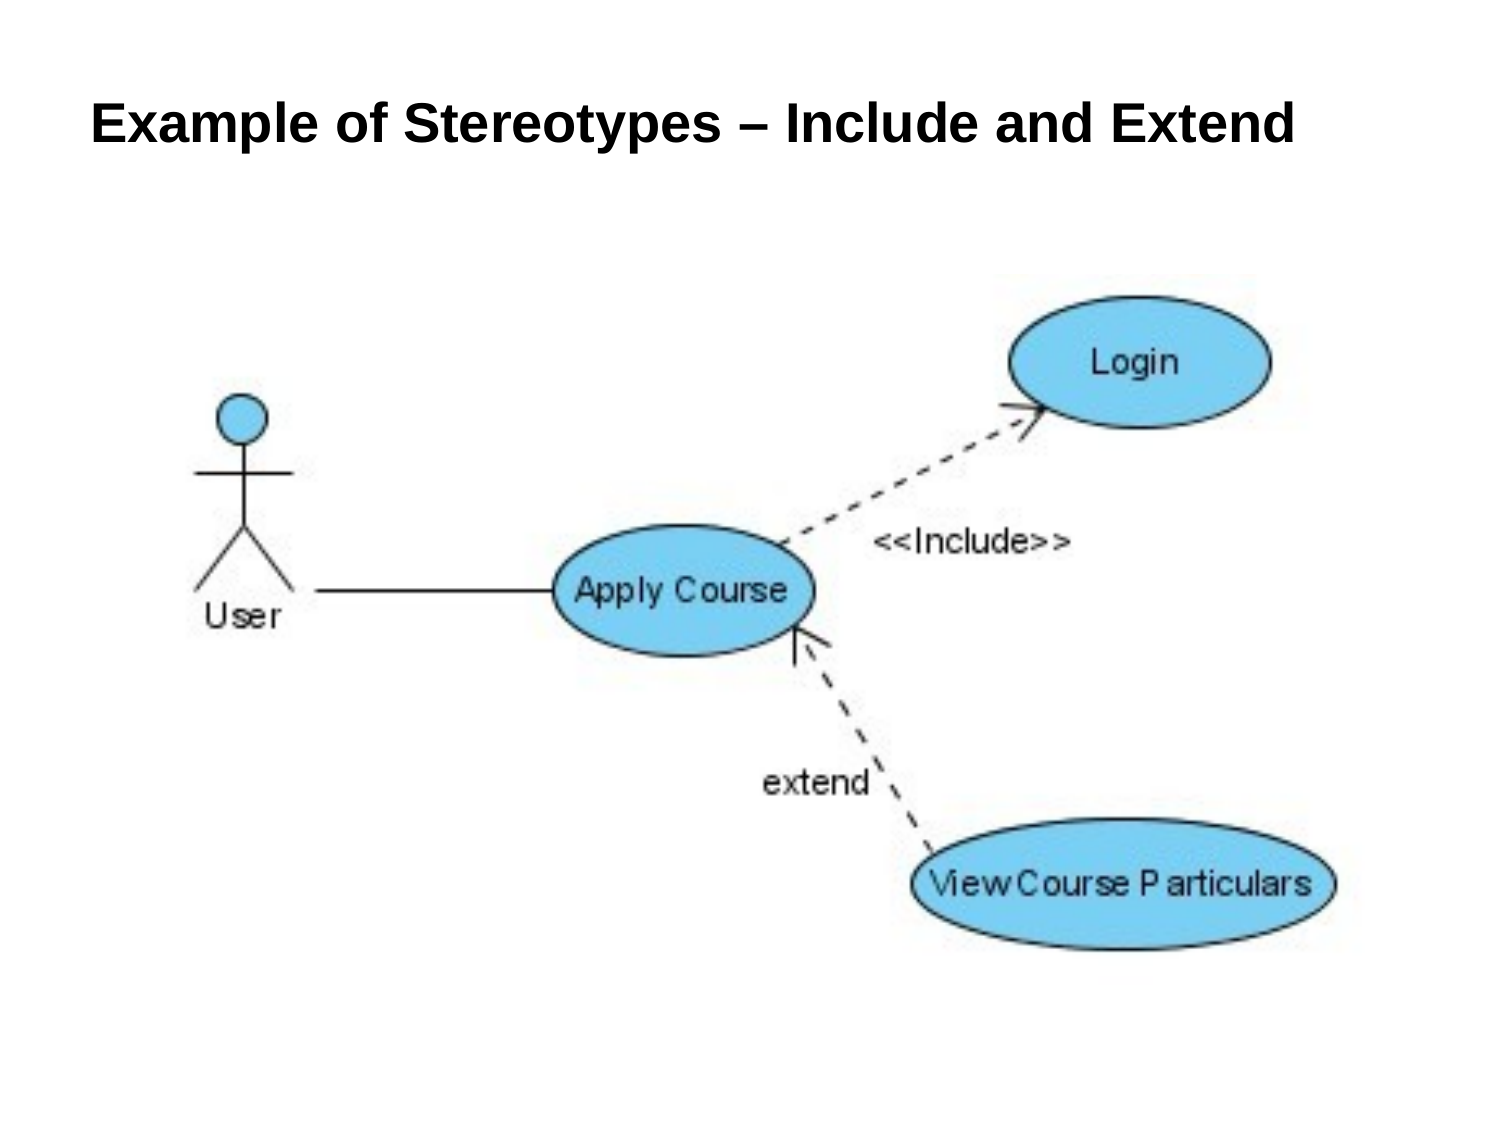

# Example of Stereotypes – Include and Extend

Slide 2 (of 48)